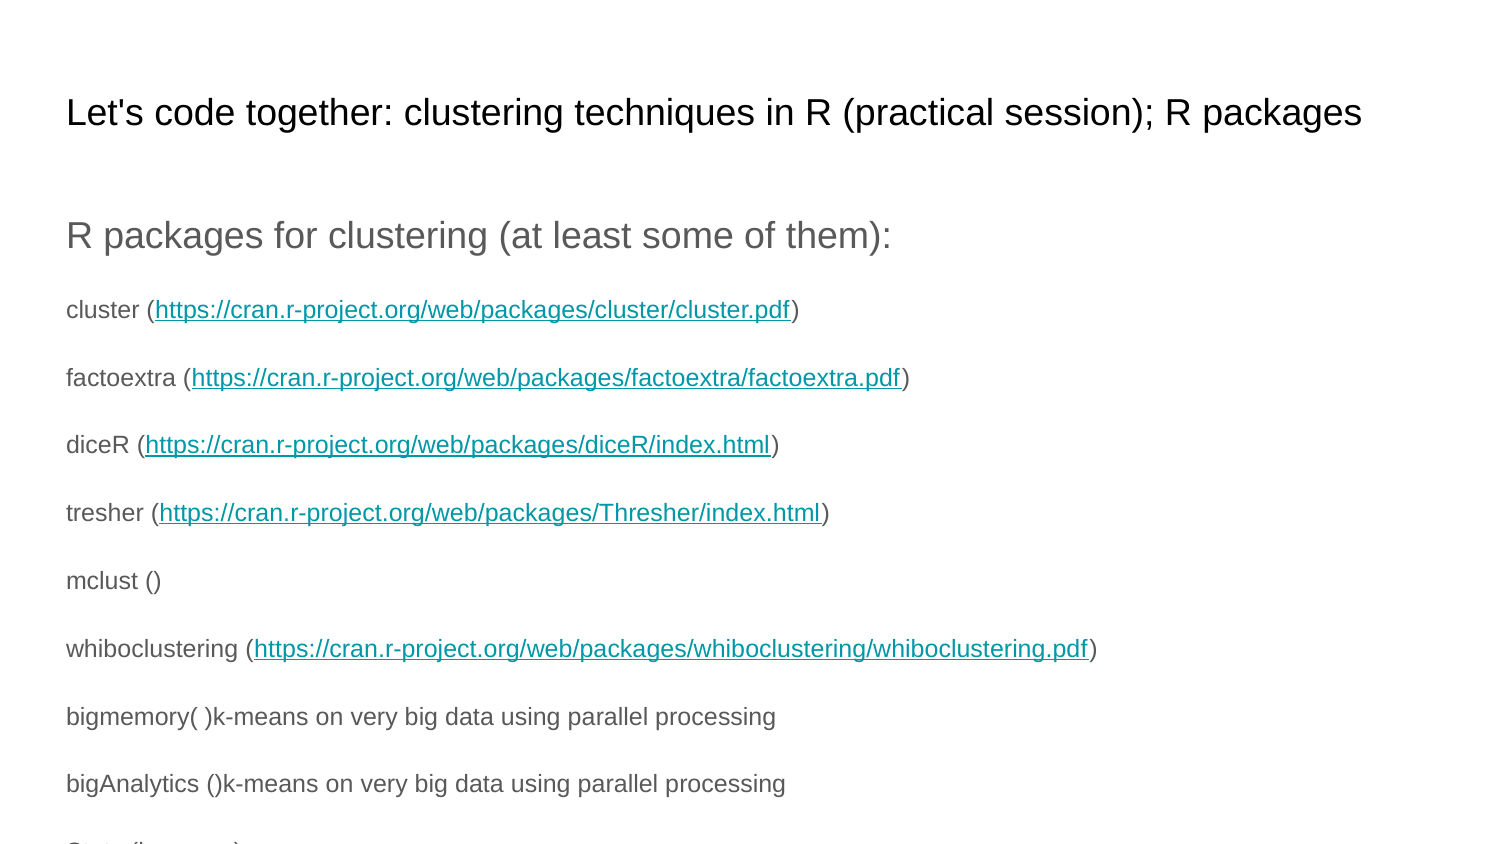

# Let's code together: clustering techniques in R (practical session); R packages
R packages for clustering (at least some of them):
cluster (https://cran.r-project.org/web/packages/cluster/cluster.pdf)
factoextra (https://cran.r-project.org/web/packages/factoextra/factoextra.pdf)
diceR (https://cran.r-project.org/web/packages/diceR/index.html)
tresher (https://cran.r-project.org/web/packages/Thresher/index.html)
mclust ()
whiboclustering (https://cran.r-project.org/web/packages/whiboclustering/whiboclustering.pdf)
bigmemory( )k-means on very big data using parallel processing
bigAnalytics ()k-means on very big data using parallel processing
Stats (k-means)